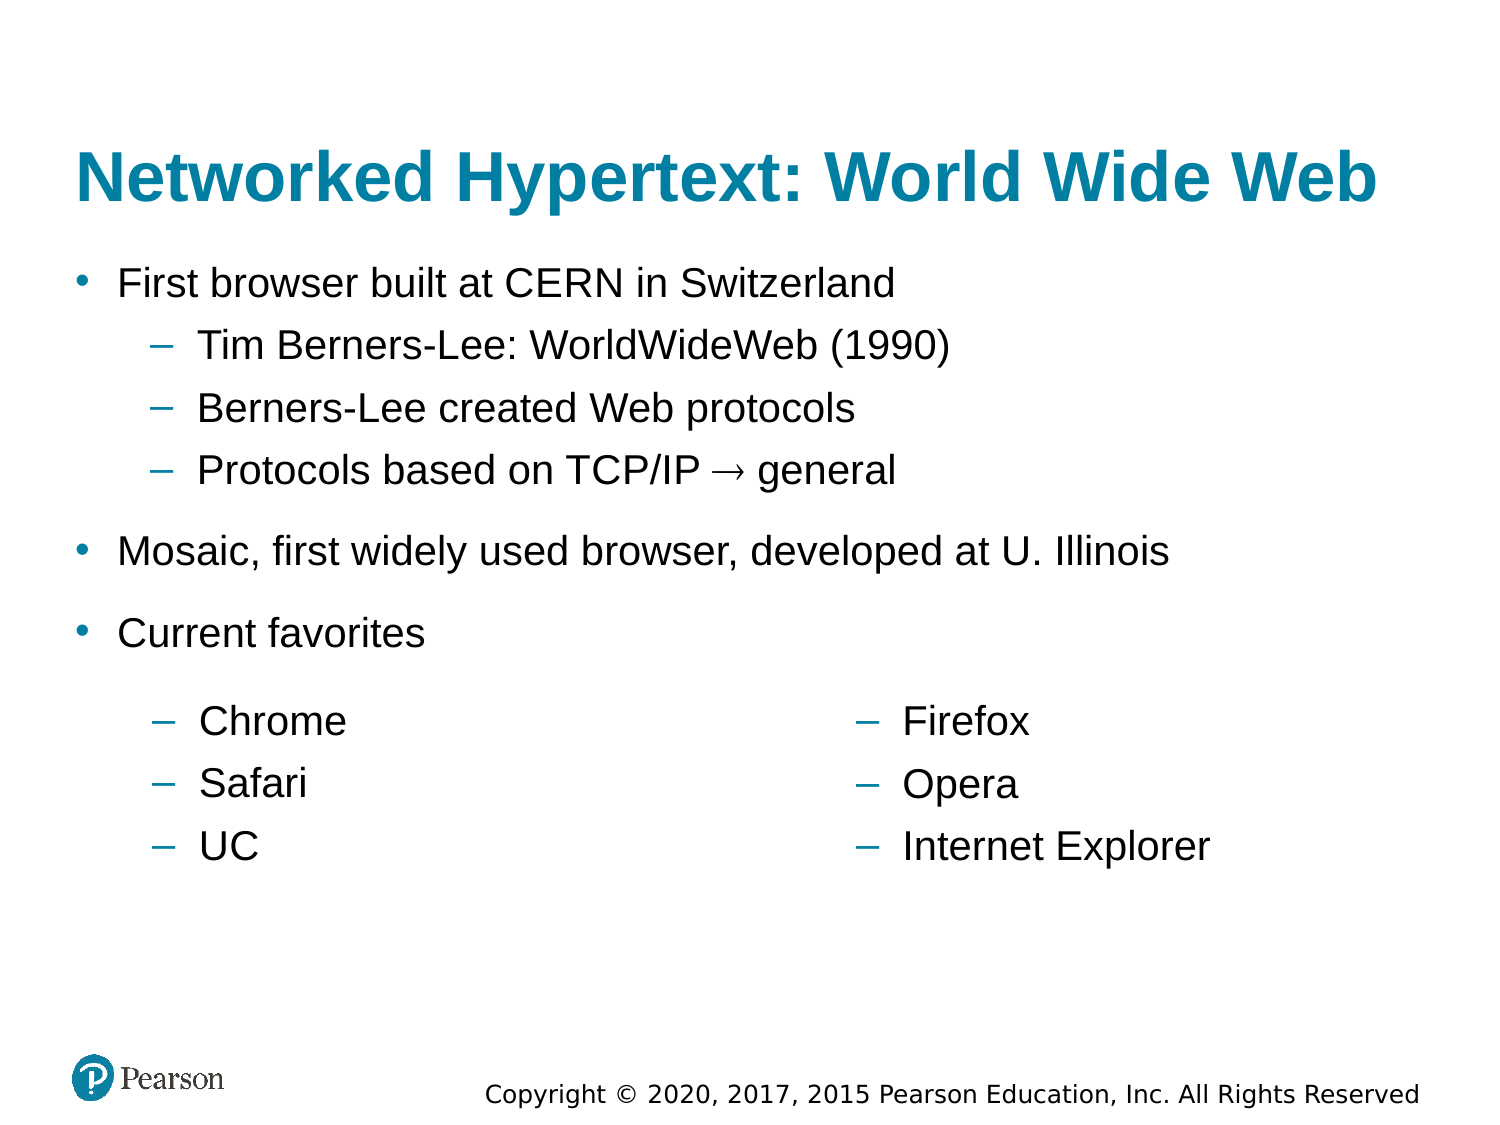

# Networked Hypertext: World Wide Web
First browser built at C E R N in Switzerland
Tim Berners-Lee: WorldWideWeb (1990)
Berners-Lee created Web protocols
Protocols based on T C P/I P → general
Mosaic, first widely used browser, developed at U. Illinois
Current favorites
Chrome
Safari
U C
Firefox
Opera
Internet Explorer